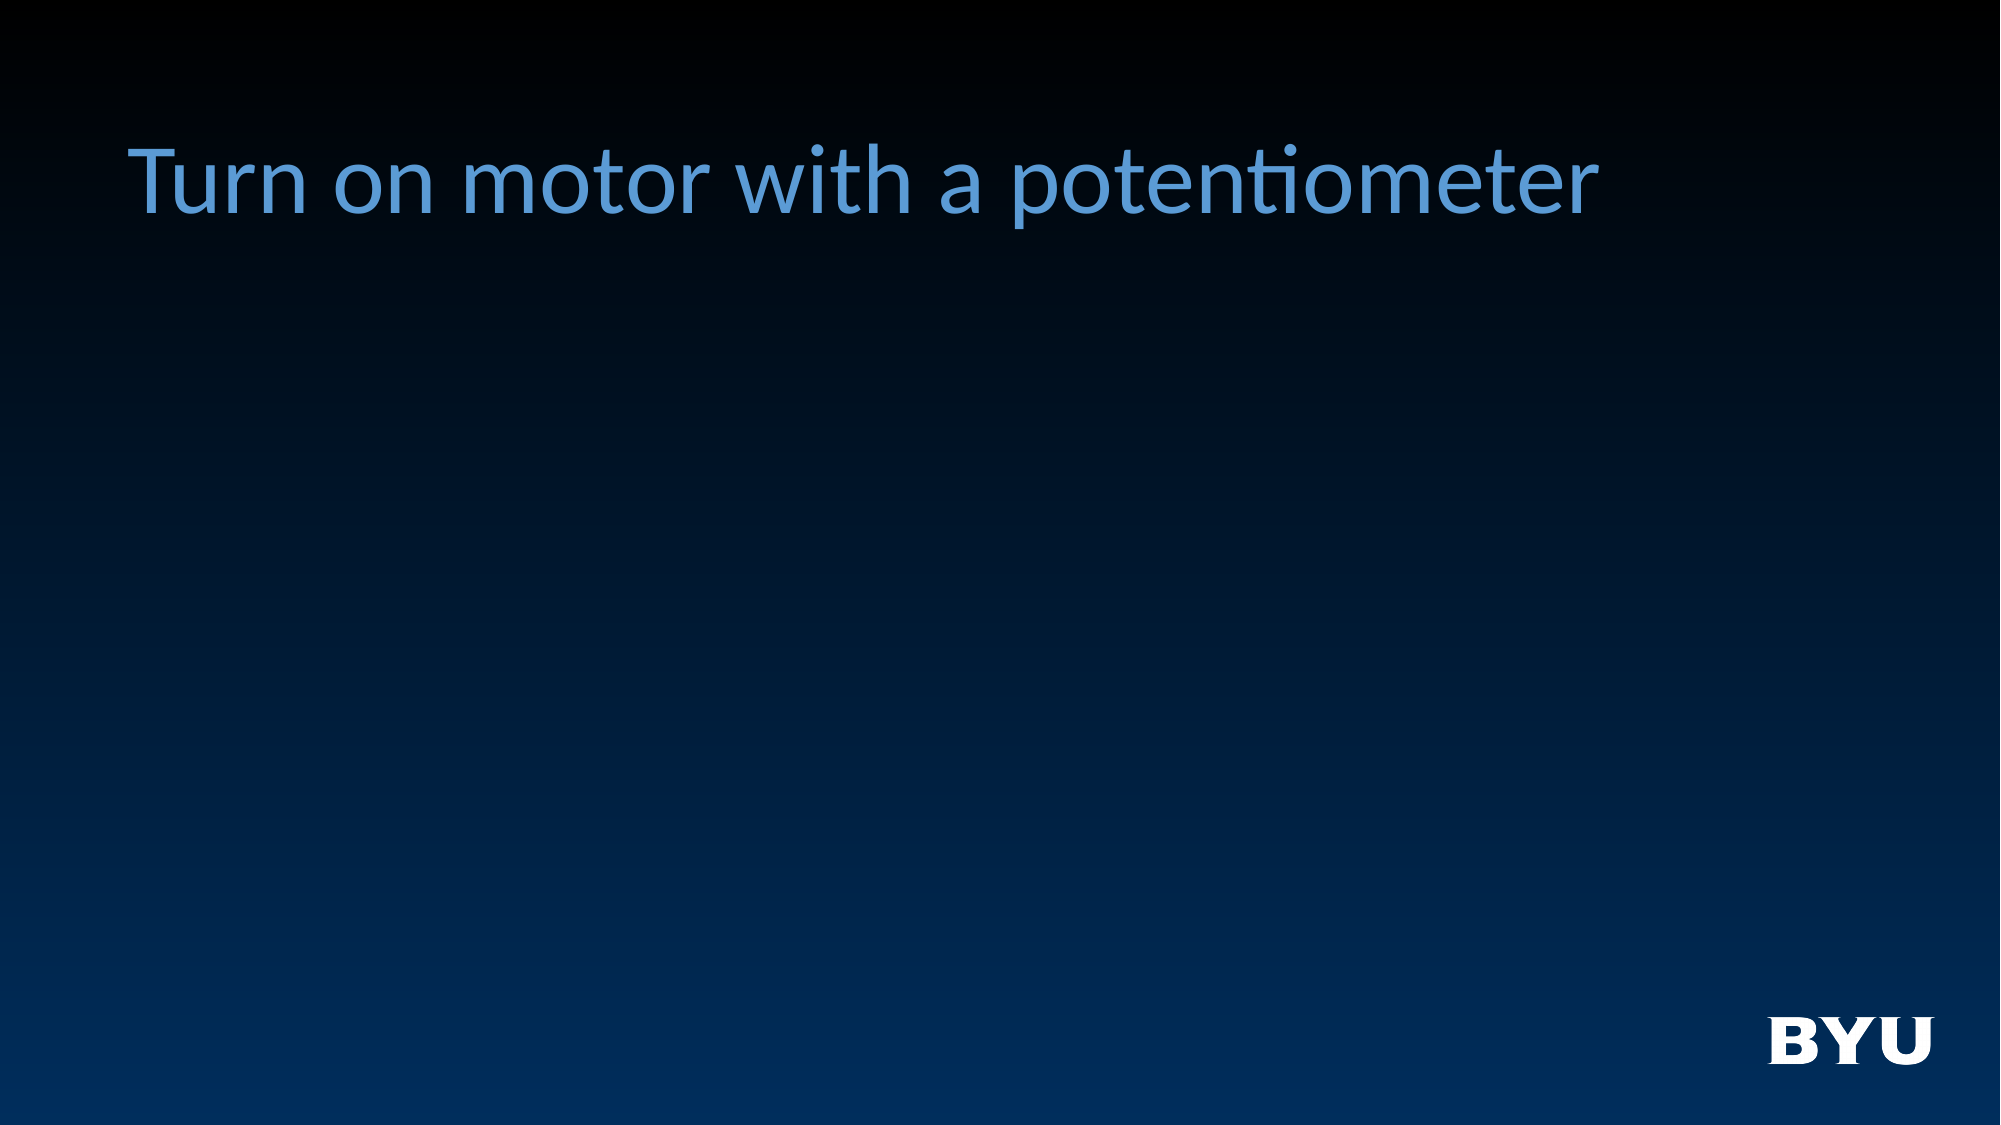

# Turn on motor with a potentiometer